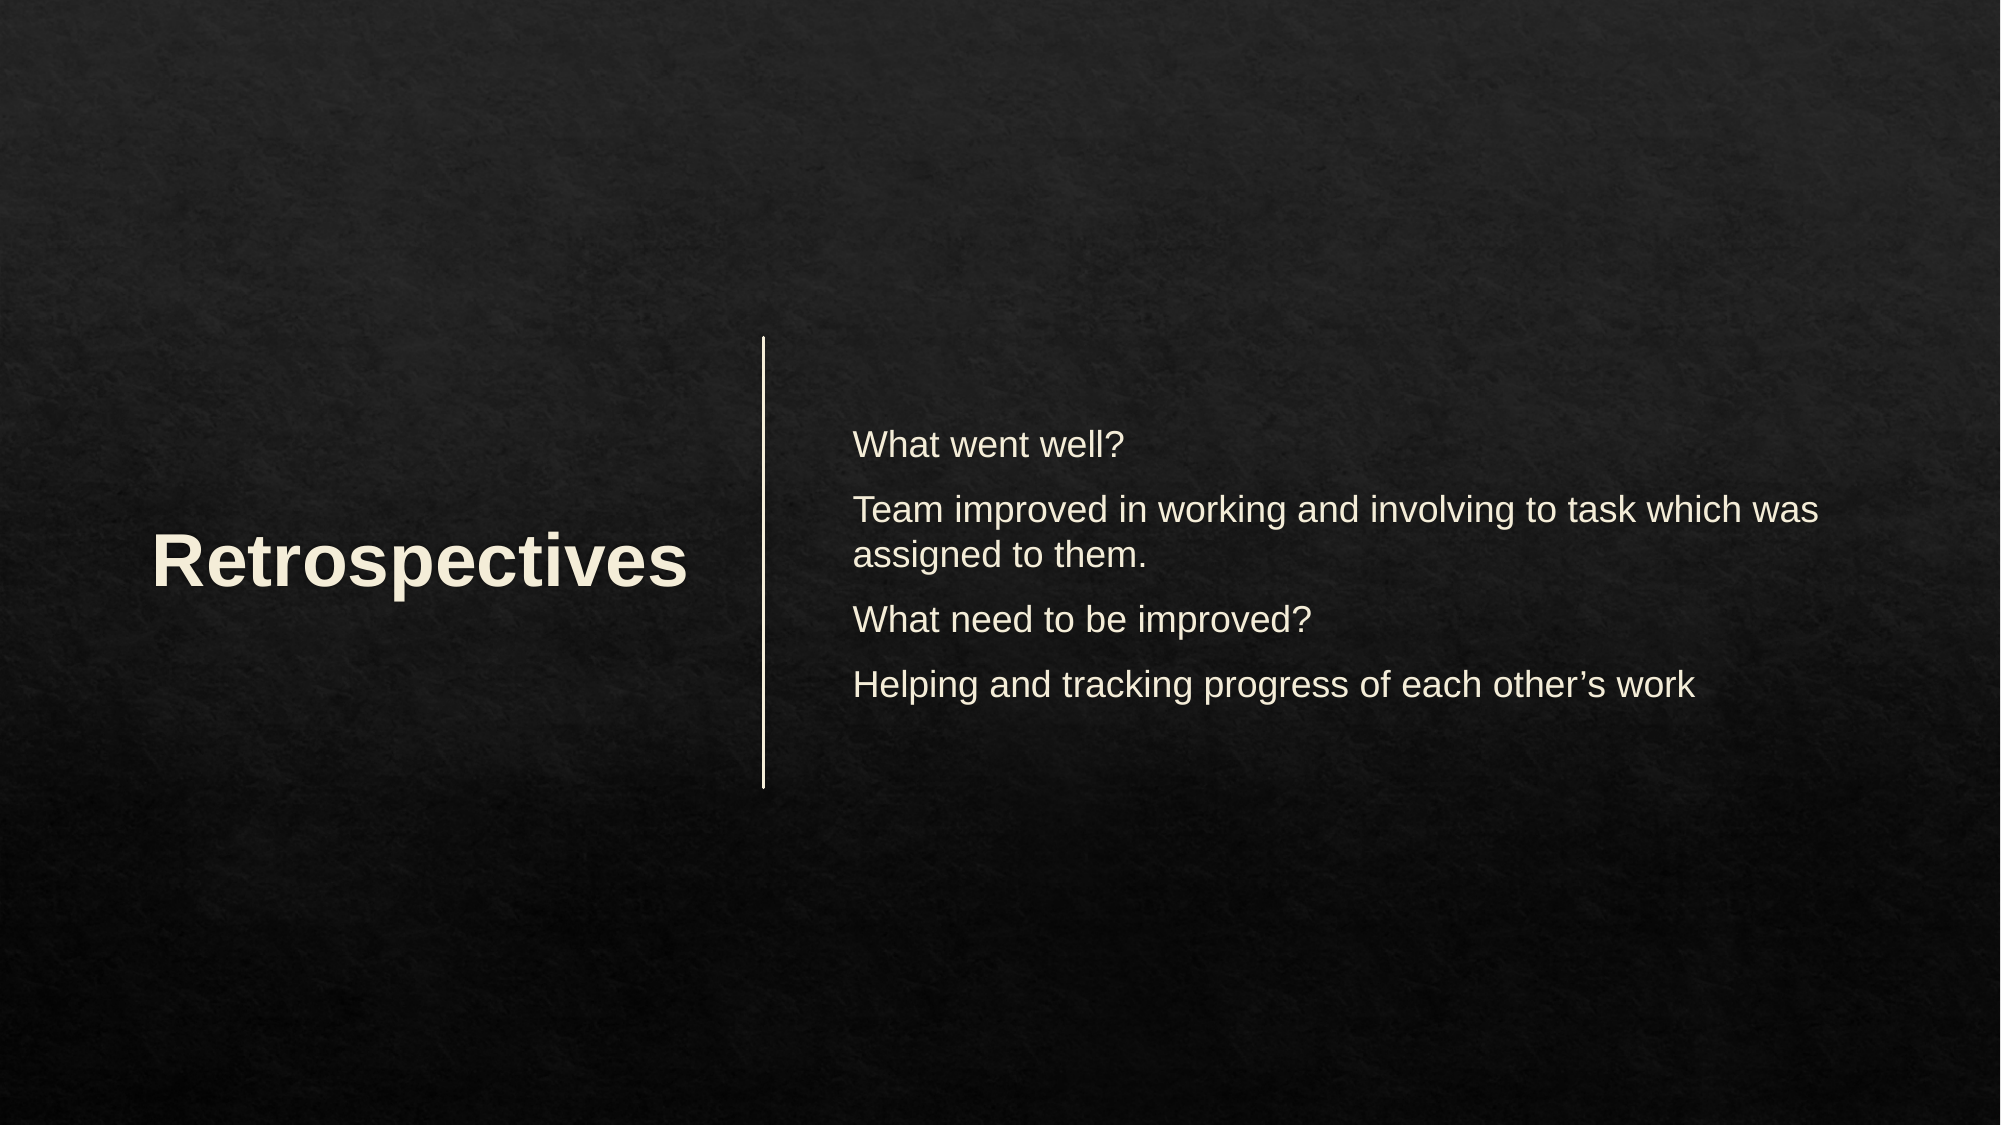

# Retrospectives

What went well?
Team improved in working and involving to task which was assigned to them.
What need to be improved?
Helping and tracking progress of each other’s work